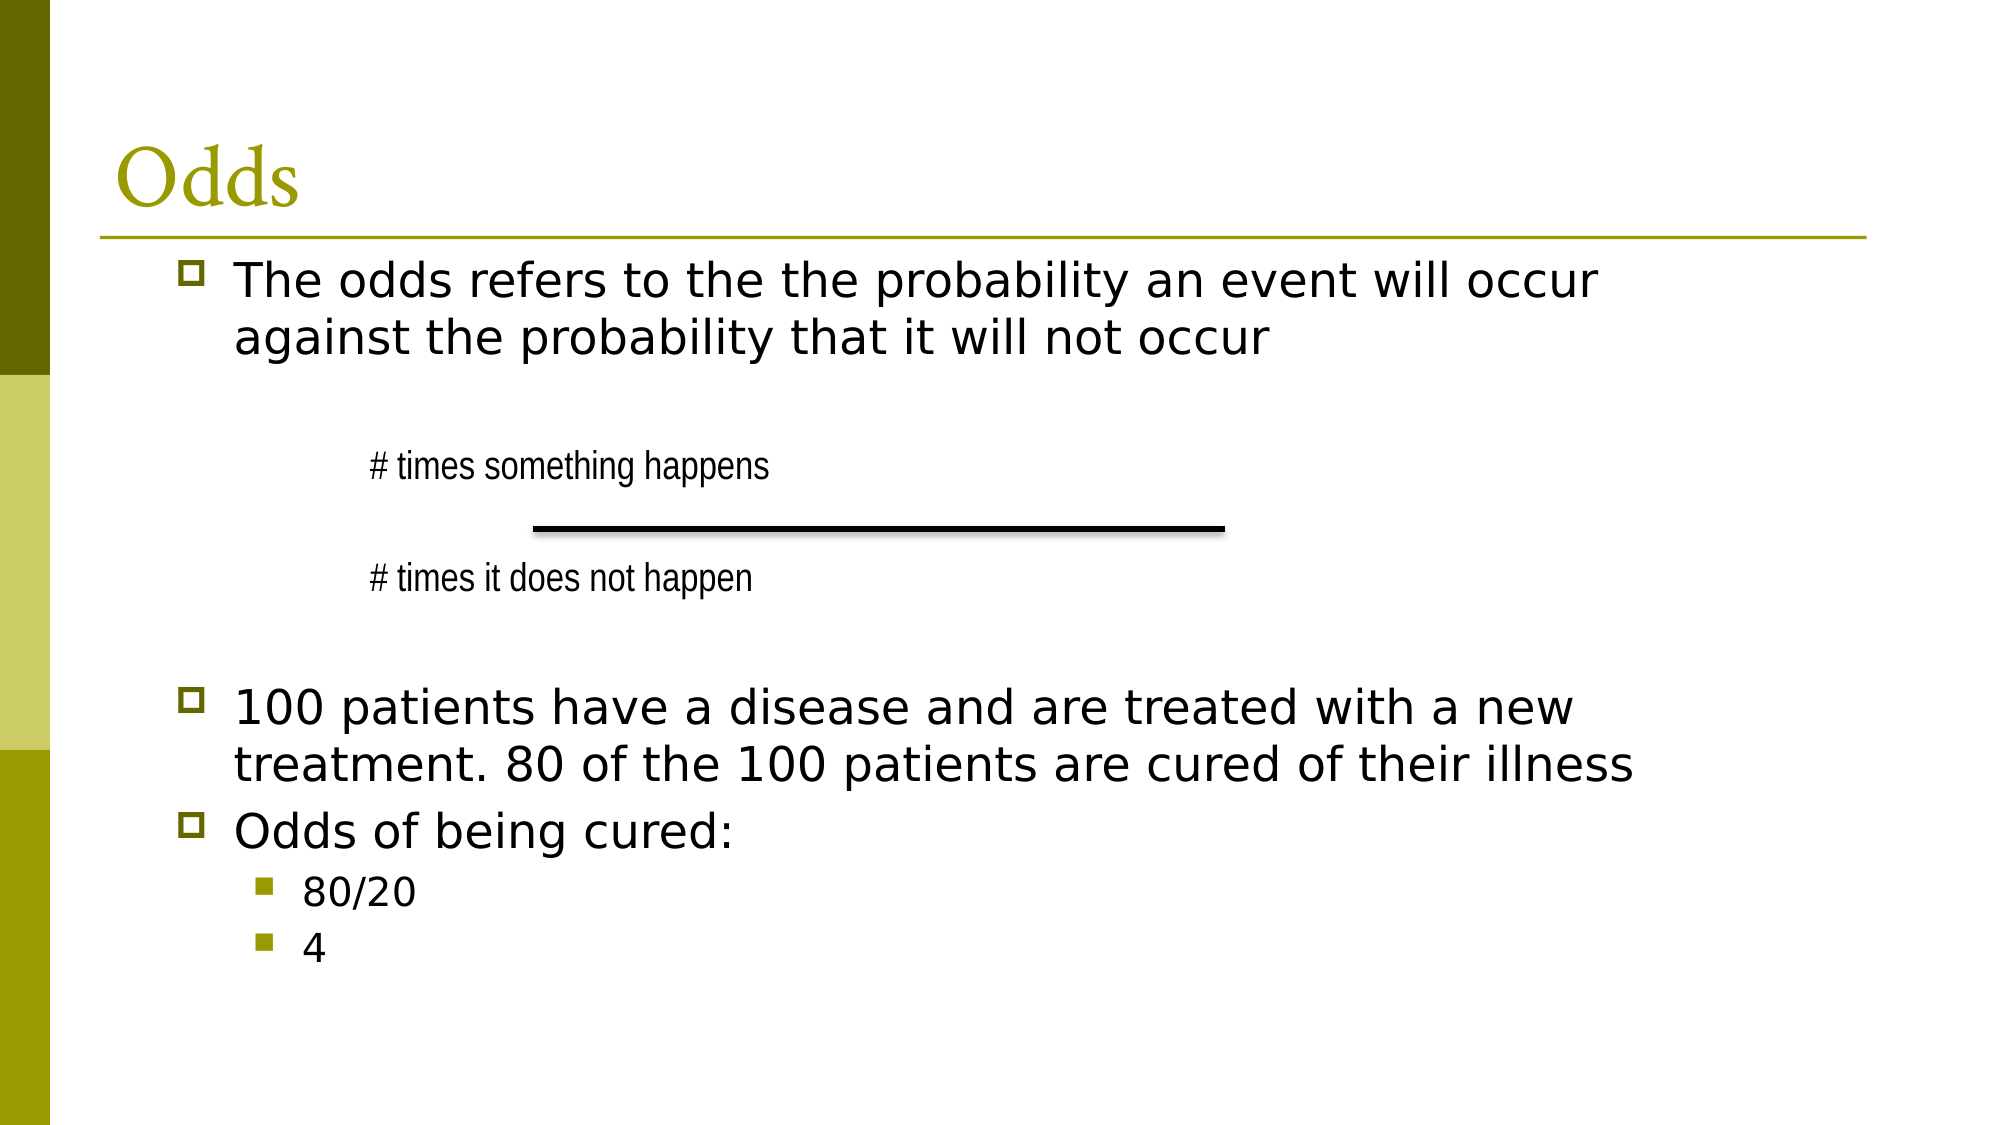

# Odds
The odds refers to the the probability an event will occur against the probability that it will not occur

			# times something happens

			# times it does not happen

100 patients have a disease and are treated with a new treatment. 80 of the 100 patients are cured of their illness
Odds of being cured:
80/20
4